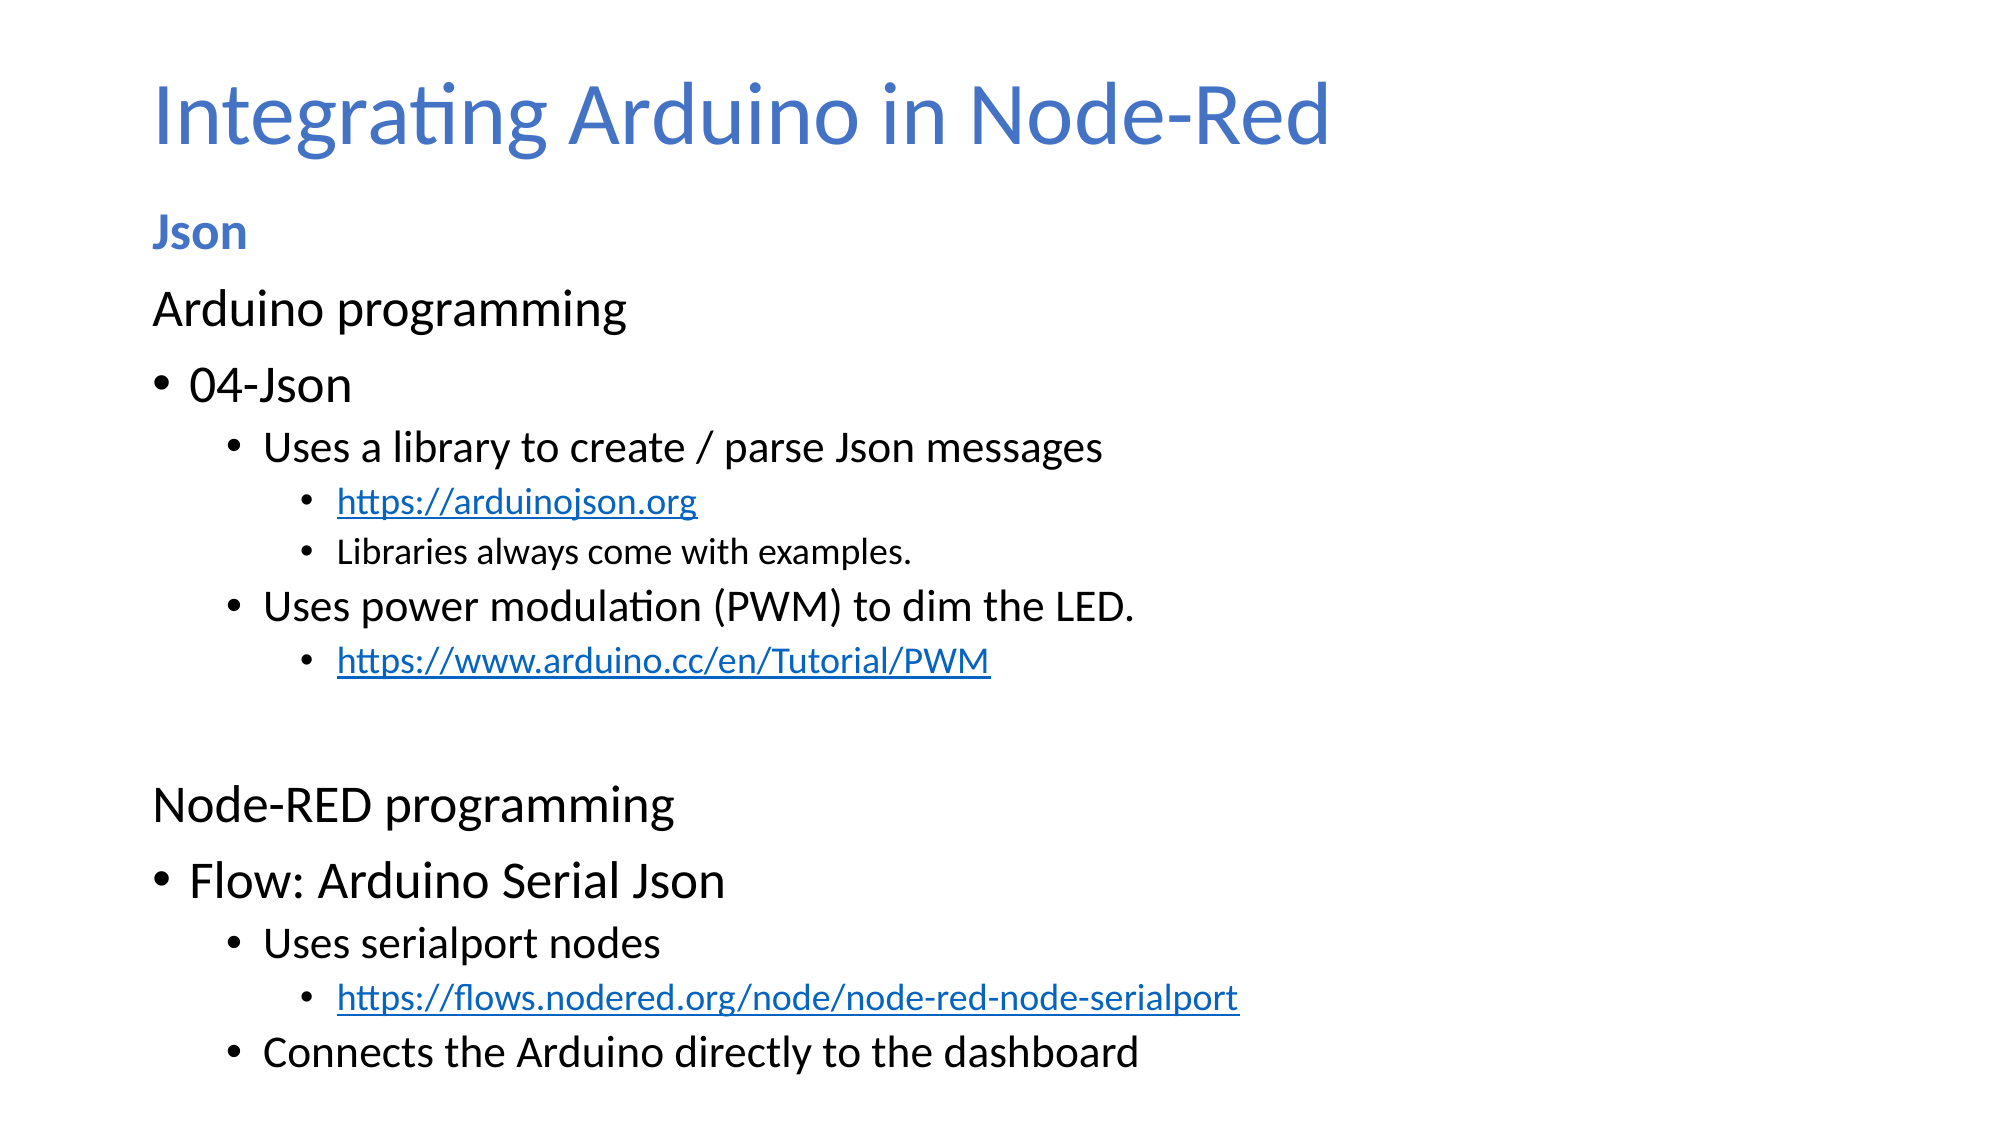

# Integrating Arduino in Node-Red
Json
Arduino programming
04-Json
Uses a library to create / parse Json messages
https://arduinojson.org
Libraries always come with examples.
Uses power modulation (PWM) to dim the LED.
https://www.arduino.cc/en/Tutorial/PWM

Node-RED programming
Flow: Arduino Serial Json
Uses serialport nodes
https://flows.nodered.org/node/node-red-node-serialport
Connects the Arduino directly to the dashboard